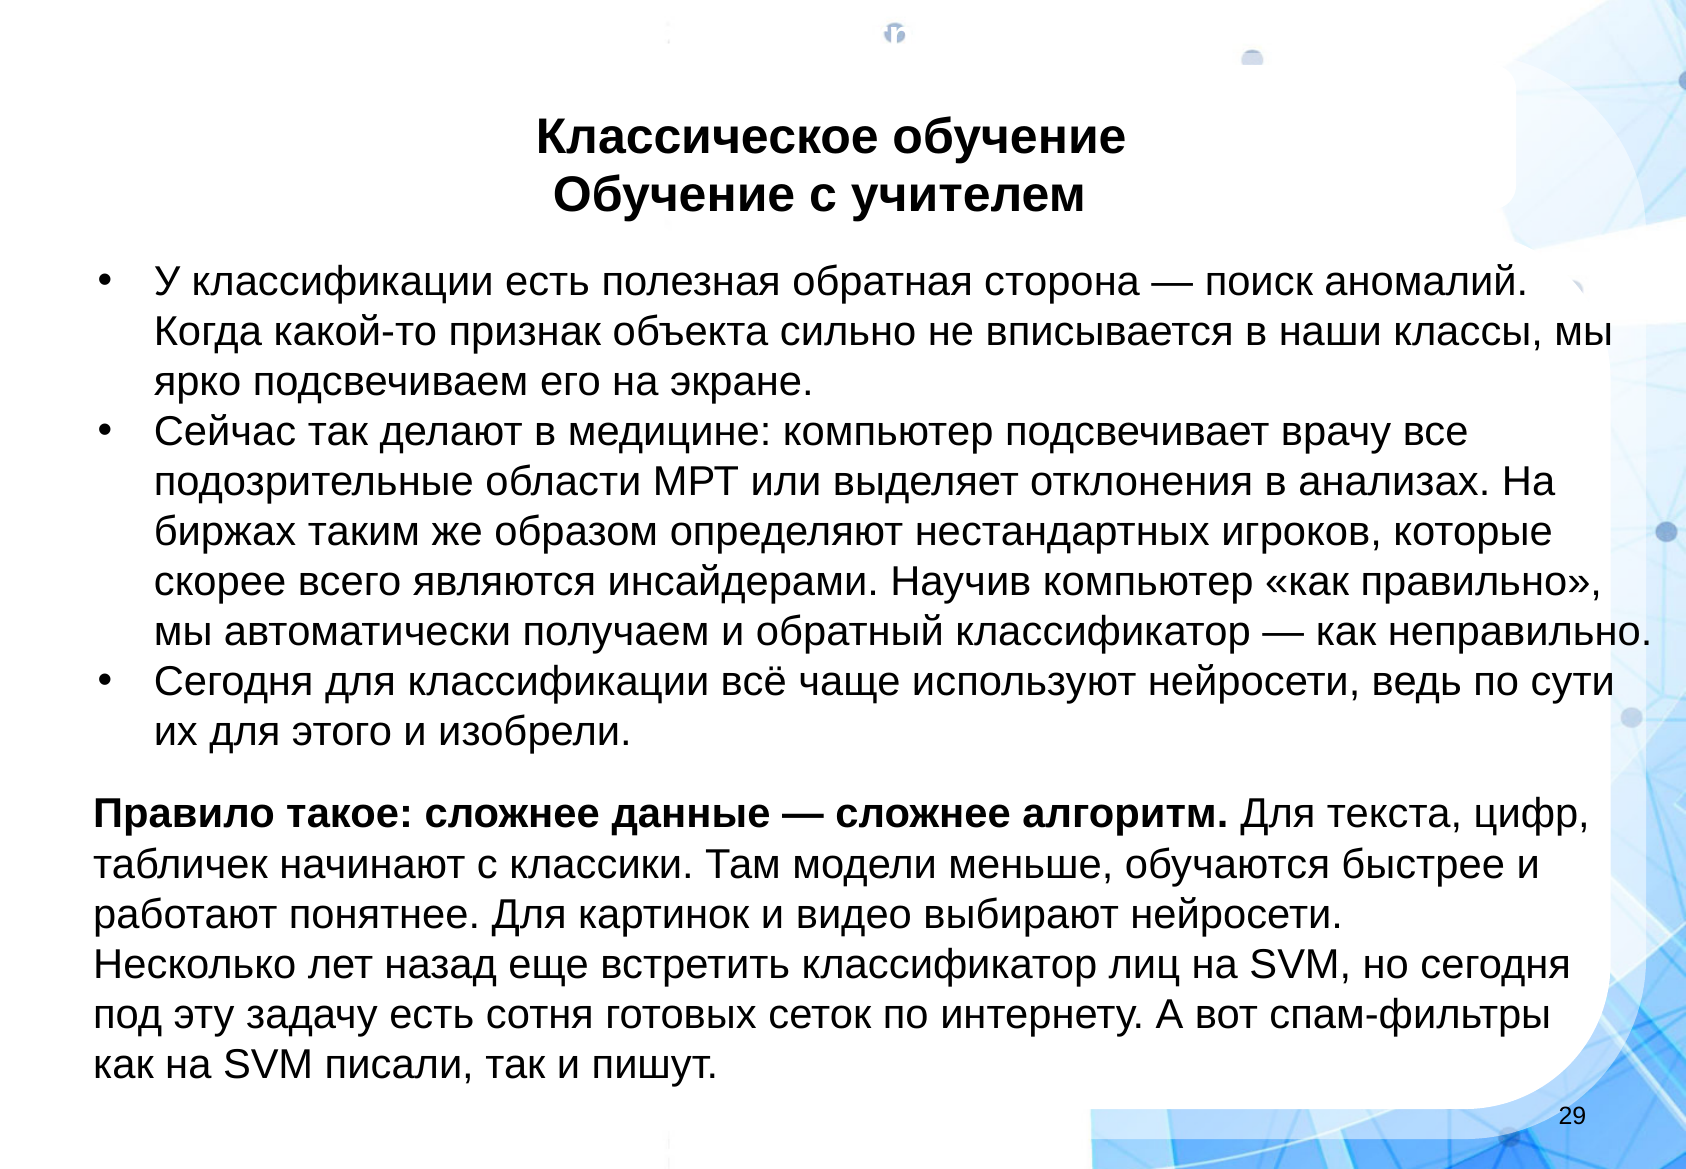

Machine Learning

Классическое обучение
Обучение с учителем

У классификации есть полезная обратная сторона — поиск аномалий.  Когда какой-то признак объекта сильно не вписывается в наши классы, мы ярко подсвечиваем его на экране.
Сейчас так делают в медицине: компьютер подсвечивает врачу все подозрительные области МРТ или выделяет отклонения в анализах. На биржах таким же образом определяют нестандартных игроков, которые скорее всего являются инсайдерами. Научив компьютер «как правильно», мы автоматически получаем и обратный классификатор — как неправильно.
Сегодня для классификации всё чаще используют нейросети, ведь по сути их для этого и изобрели.
Правило такое: сложнее данные — сложнее алгоритм. Для текста, цифр, табличек начинают с классики. Там модели меньше, обучаются быстрее и работают понятнее. Для картинок и видео выбирают нейросети.
Несколько лет назад еще встретить классификатор лиц на SVM, но сегодня под эту задачу есть сотня готовых сеток по интернету. А вот спам-фильтры как на SVM писали, так и пишут.
29